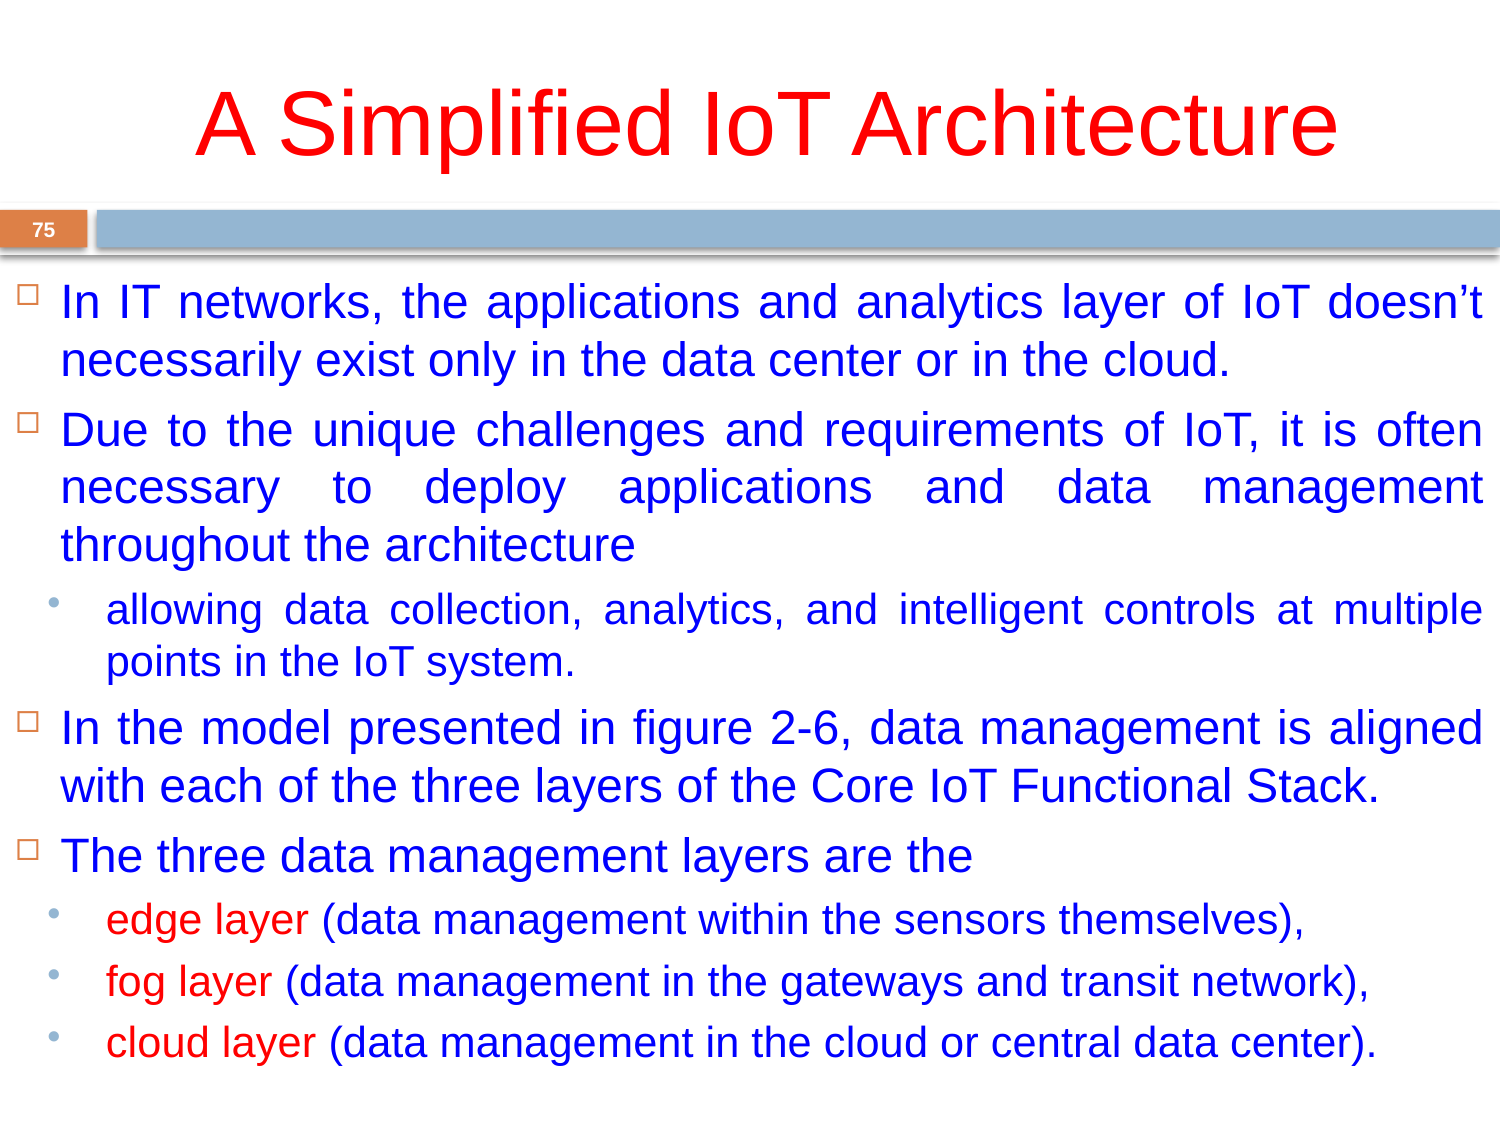

# A Simplified IoT Architecture
75
In IT networks, the applications and analytics layer of IoT doesn’t necessarily exist only in the data center or in the cloud.
Due to the unique challenges and requirements of IoT, it is often necessary to deploy applications and data management throughout the architecture
allowing data collection, analytics, and intelligent controls at multiple points in the IoT system.
In the model presented in figure 2-6, data management is aligned with each of the three layers of the Core IoT Functional Stack.
The three data management layers are the
edge layer (data management within the sensors themselves),
fog layer (data management in the gateways and transit network),
cloud layer (data management in the cloud or central data center).